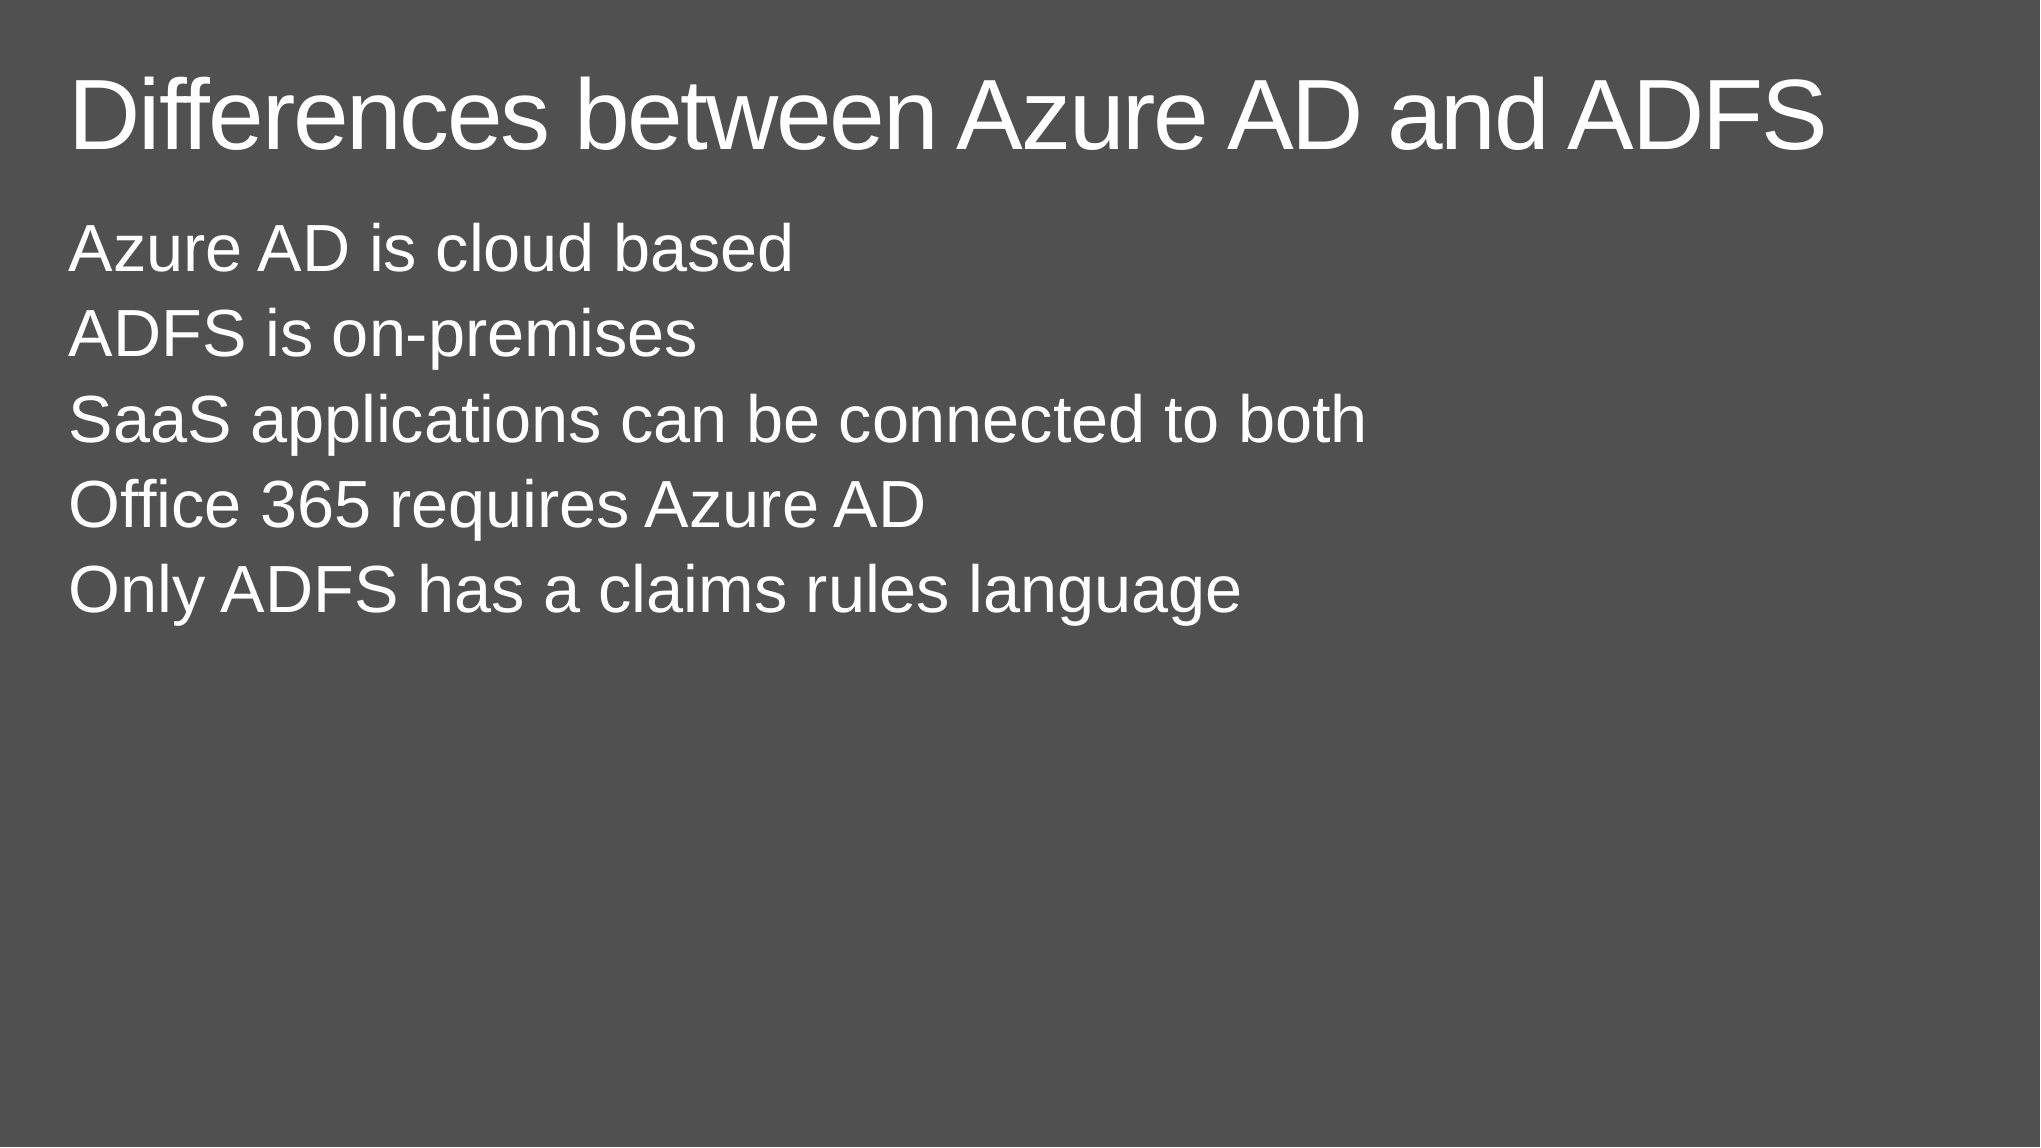

# Differences between Azure AD and ADFS
Azure AD is cloud based
ADFS is on-premises
SaaS applications can be connected to both
Office 365 requires Azure AD
Only ADFS has a claims rules language